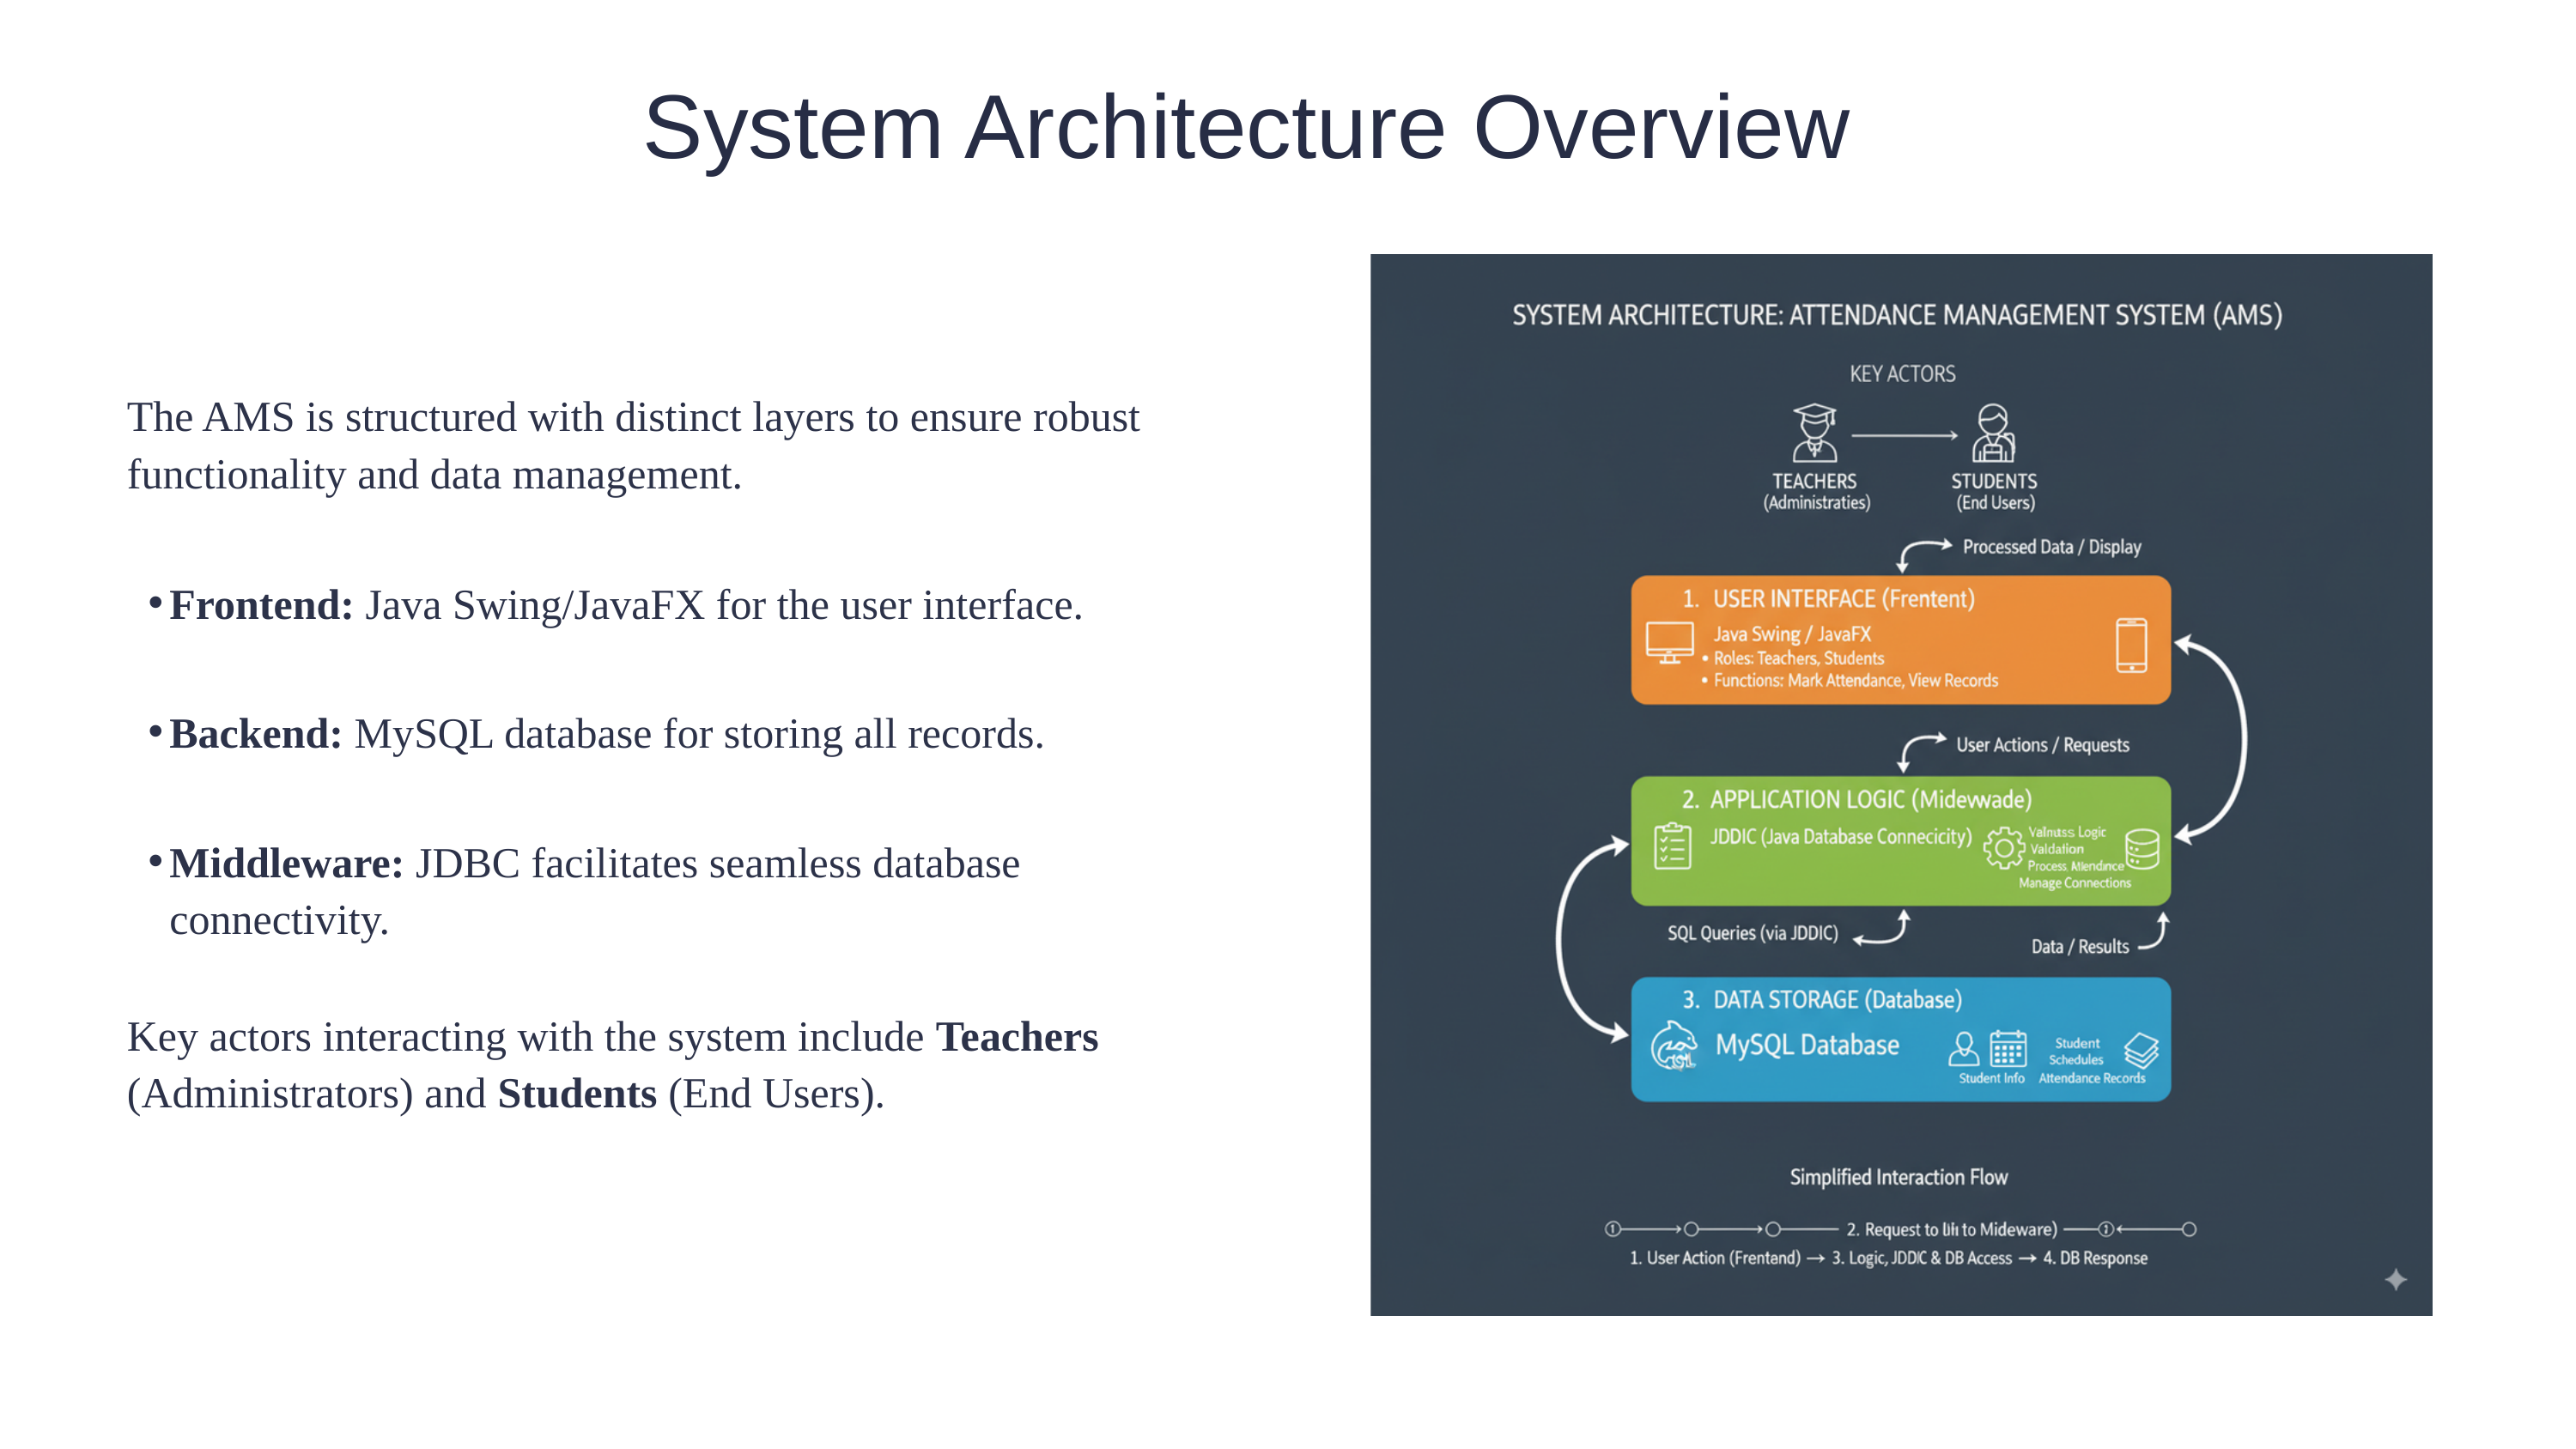

System Architecture Overview

The AMS is structured with distinct layers to ensure robust functionality and data management.
Frontend: Java Swing/JavaFX for the user interface.
Backend: MySQL database for storing all records.
Middleware: JDBC facilitates seamless database connectivity.
Key actors interacting with the system include Teachers (Administrators) and Students (End Users).